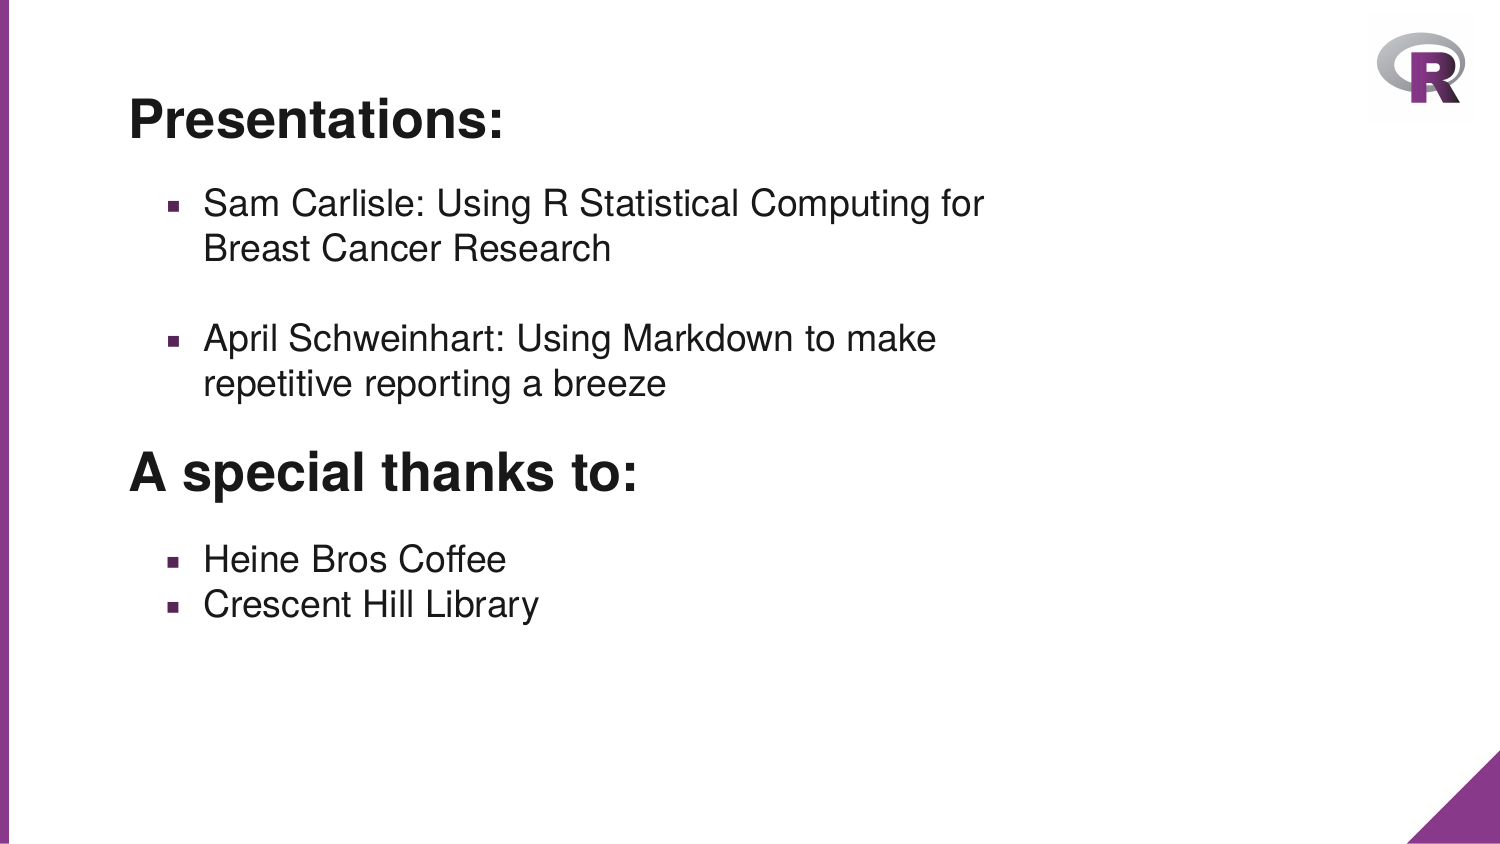

# Presentations:
Sam Carlisle: Using R Statistical Computing for Breast Cancer Research

April Schweinhart: Using Markdown to make repetitive reporting a breeze
A special thanks to:
Heine Bros Coffee
Crescent Hill Library